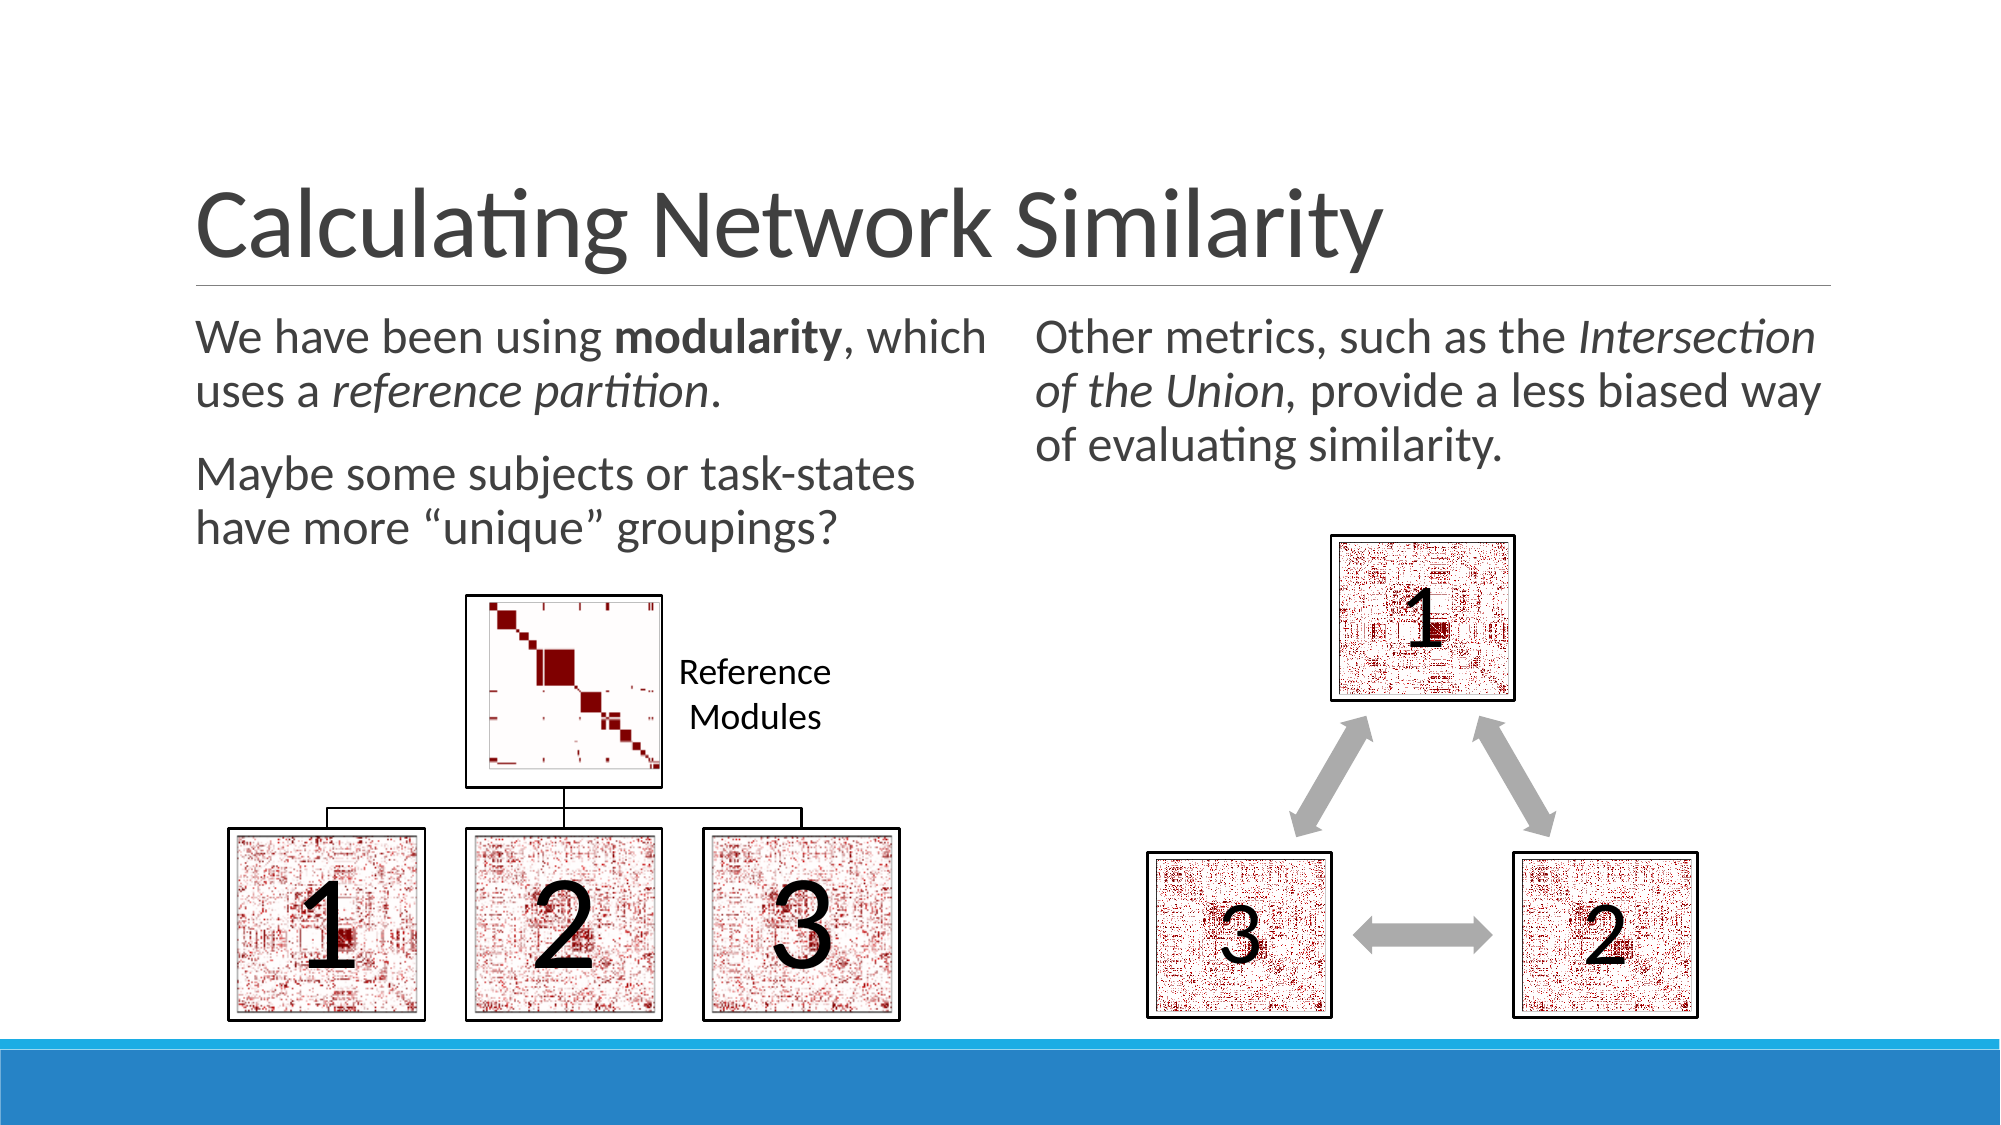

# Calculating Network Similarity
We have been using modularity, which uses a reference partition.
Maybe some subjects or task-states have more “unique” groupings?
Other metrics, such as the Intersection of the Union, provide a less biased way of evaluating similarity.

1
2
3
1

2

3

Reference
Modules